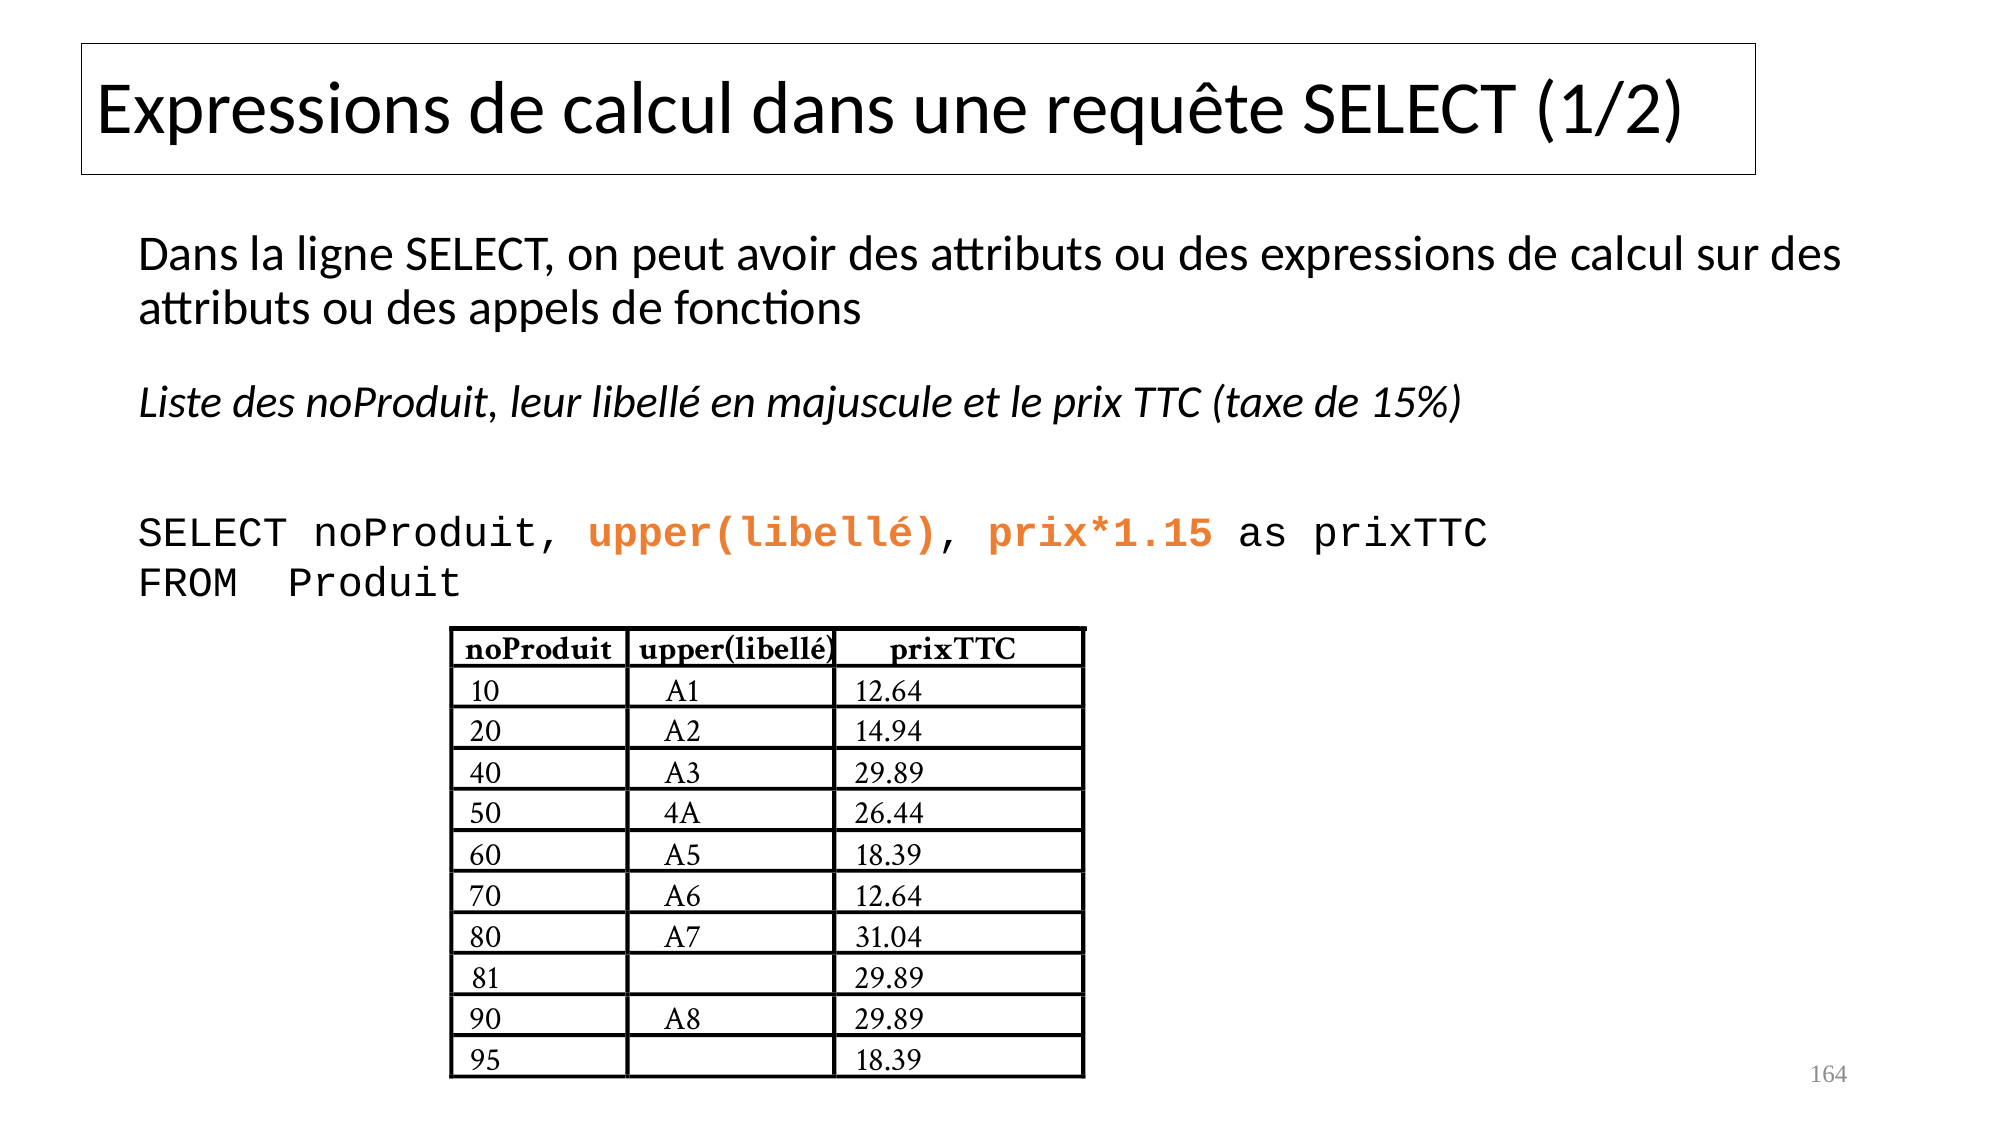

# Expressions de calcul dans une requête SELECT (1/2)
Dans la ligne SELECT, on peut avoir des attributs ou des expressions de calcul sur des attributs ou des appels de fonctions
Liste des noProduit, leur libellé en majuscule et le prix TTC (taxe de 15%)

SELECT noProduit, upper(libellé), prix*1.15 as prixTTC
FROM	Produit

noProduit

upper(libellé)

prixTTC

10

A1

12.64

20

A2

14.94

40

A3

29.89

50

4A

26.44

60

A5

18.39

70

A6

12.64

80

A7

31.04

81

29.89

90

A8

29.89

95

18.39

164